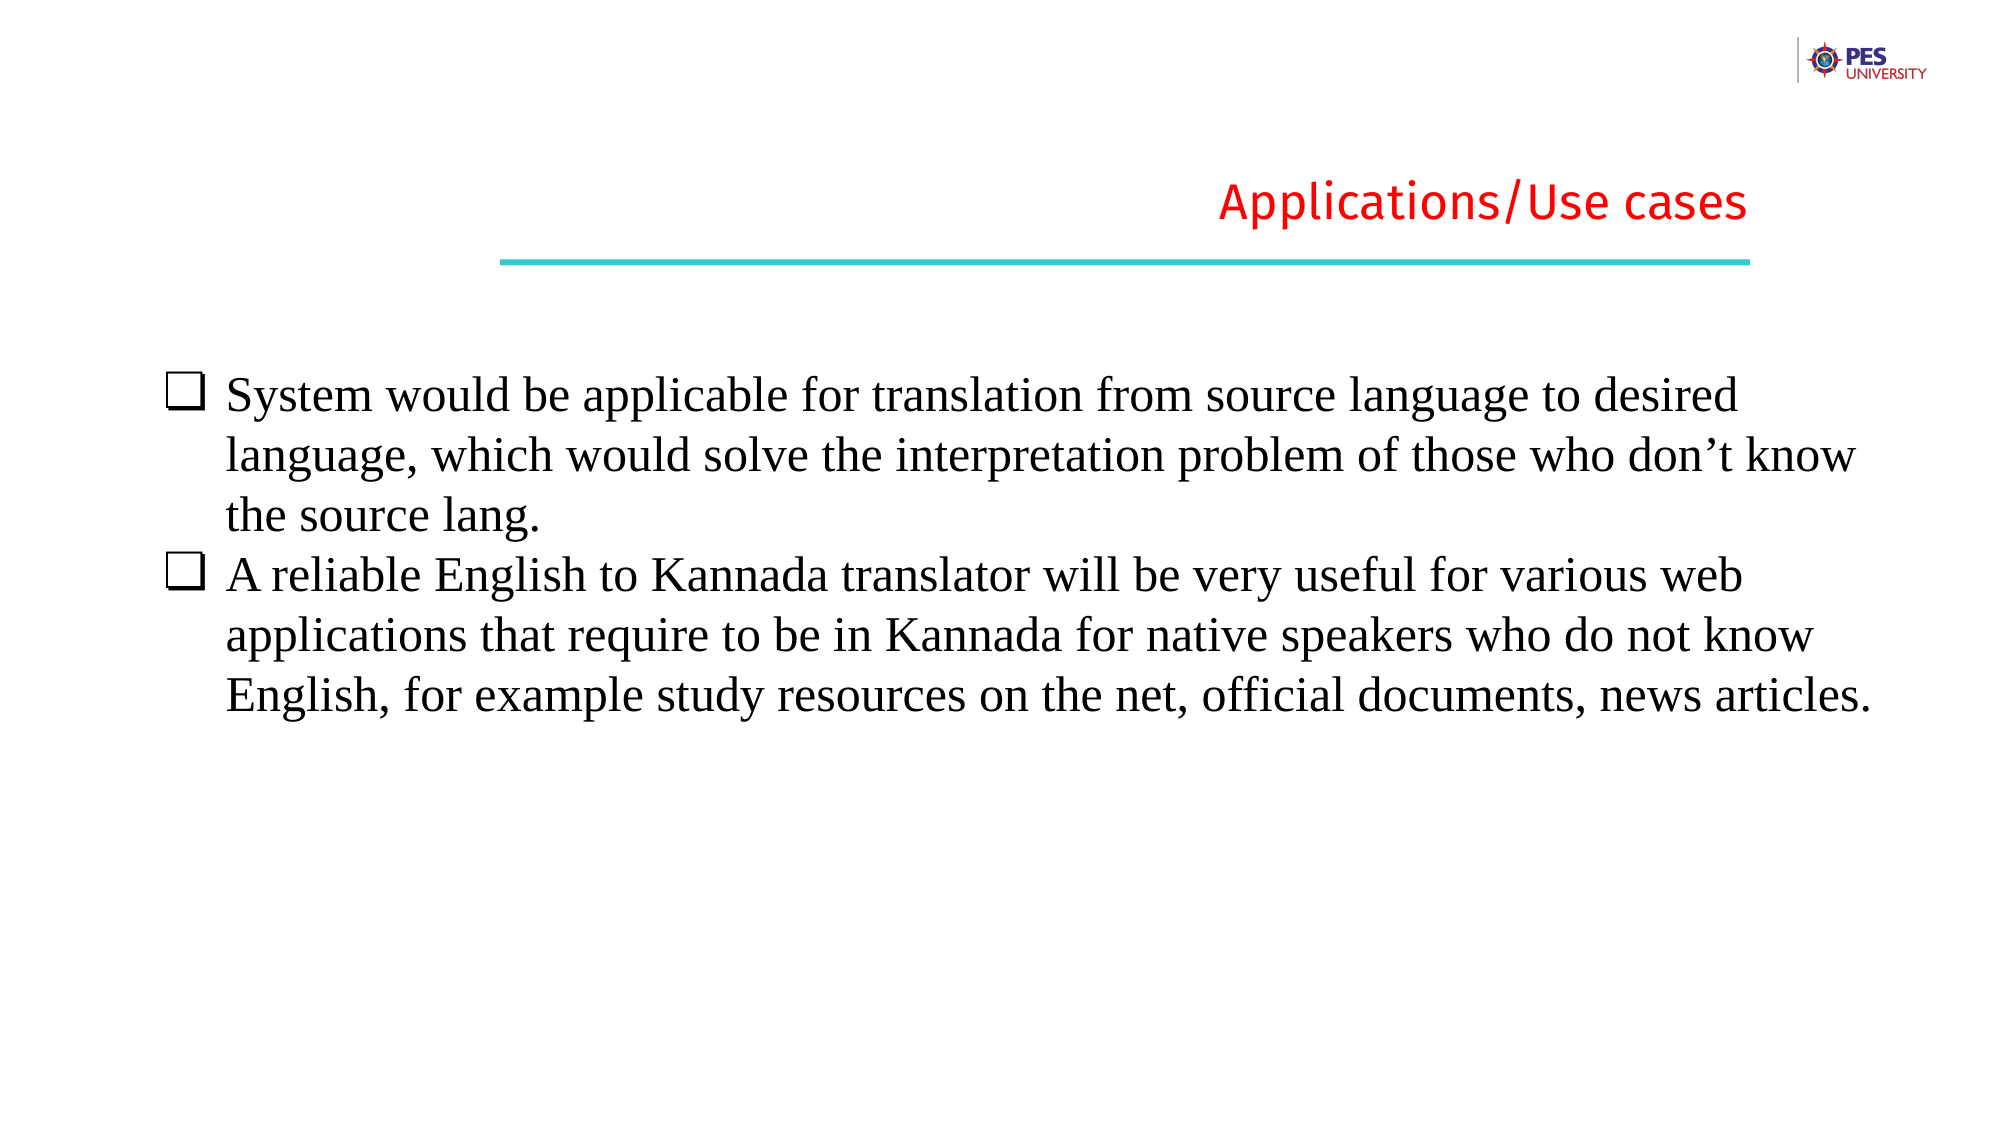

Applications/Use cases

System would be applicable for translation from source language to desired language, which would solve the interpretation problem of those who don’t know the source lang.
A reliable English to Kannada translator will be very useful for various web applications that require to be in Kannada for native speakers who do not know English, for example study resources on the net, official documents, news articles.